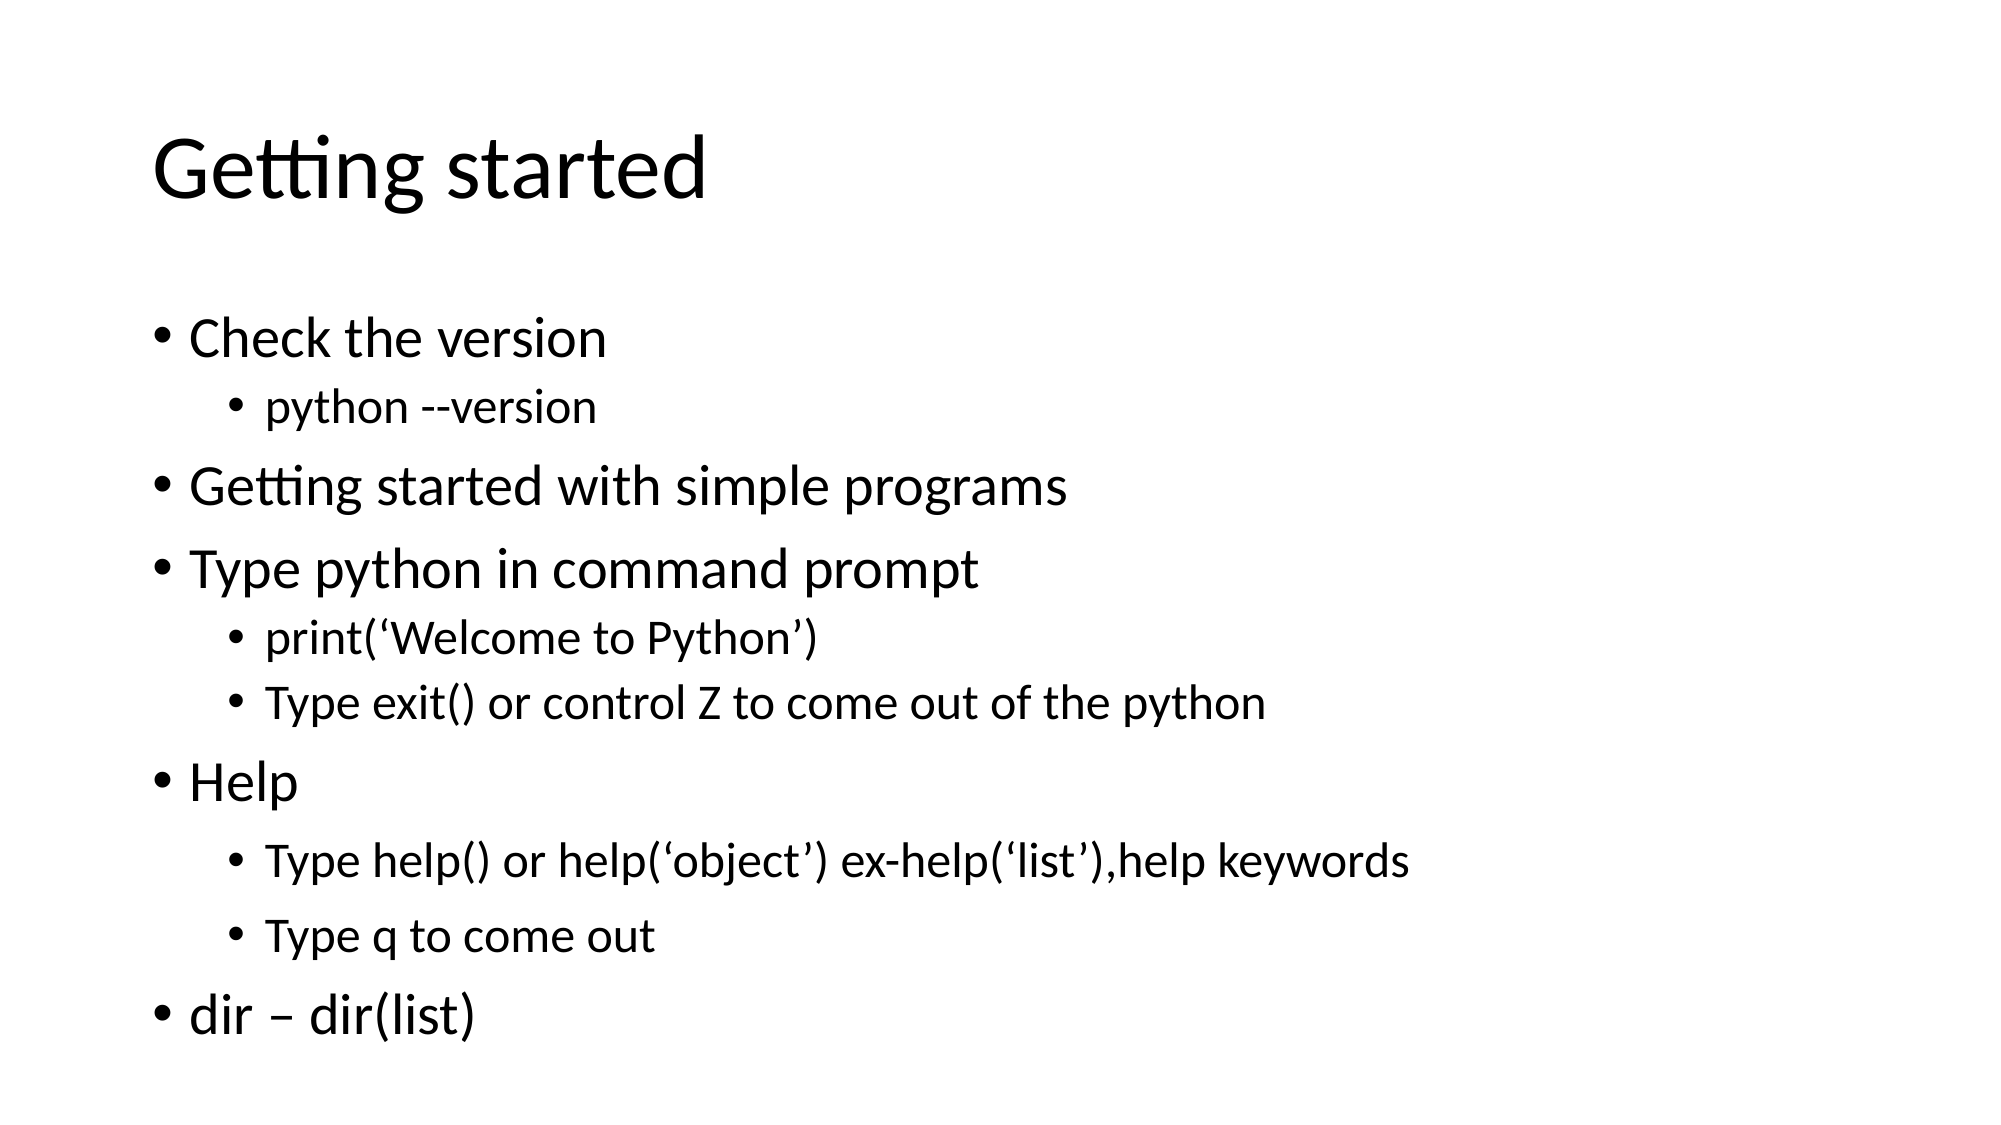

# Getting started
Check the version
python --version
Getting started with simple programs
Type python in command prompt
print(‘Welcome to Python’)
Type exit() or control Z to come out of the python
Help
Type help() or help(‘object’) ex-help(‘list’),help keywords
Type q to come out
dir – dir(list)